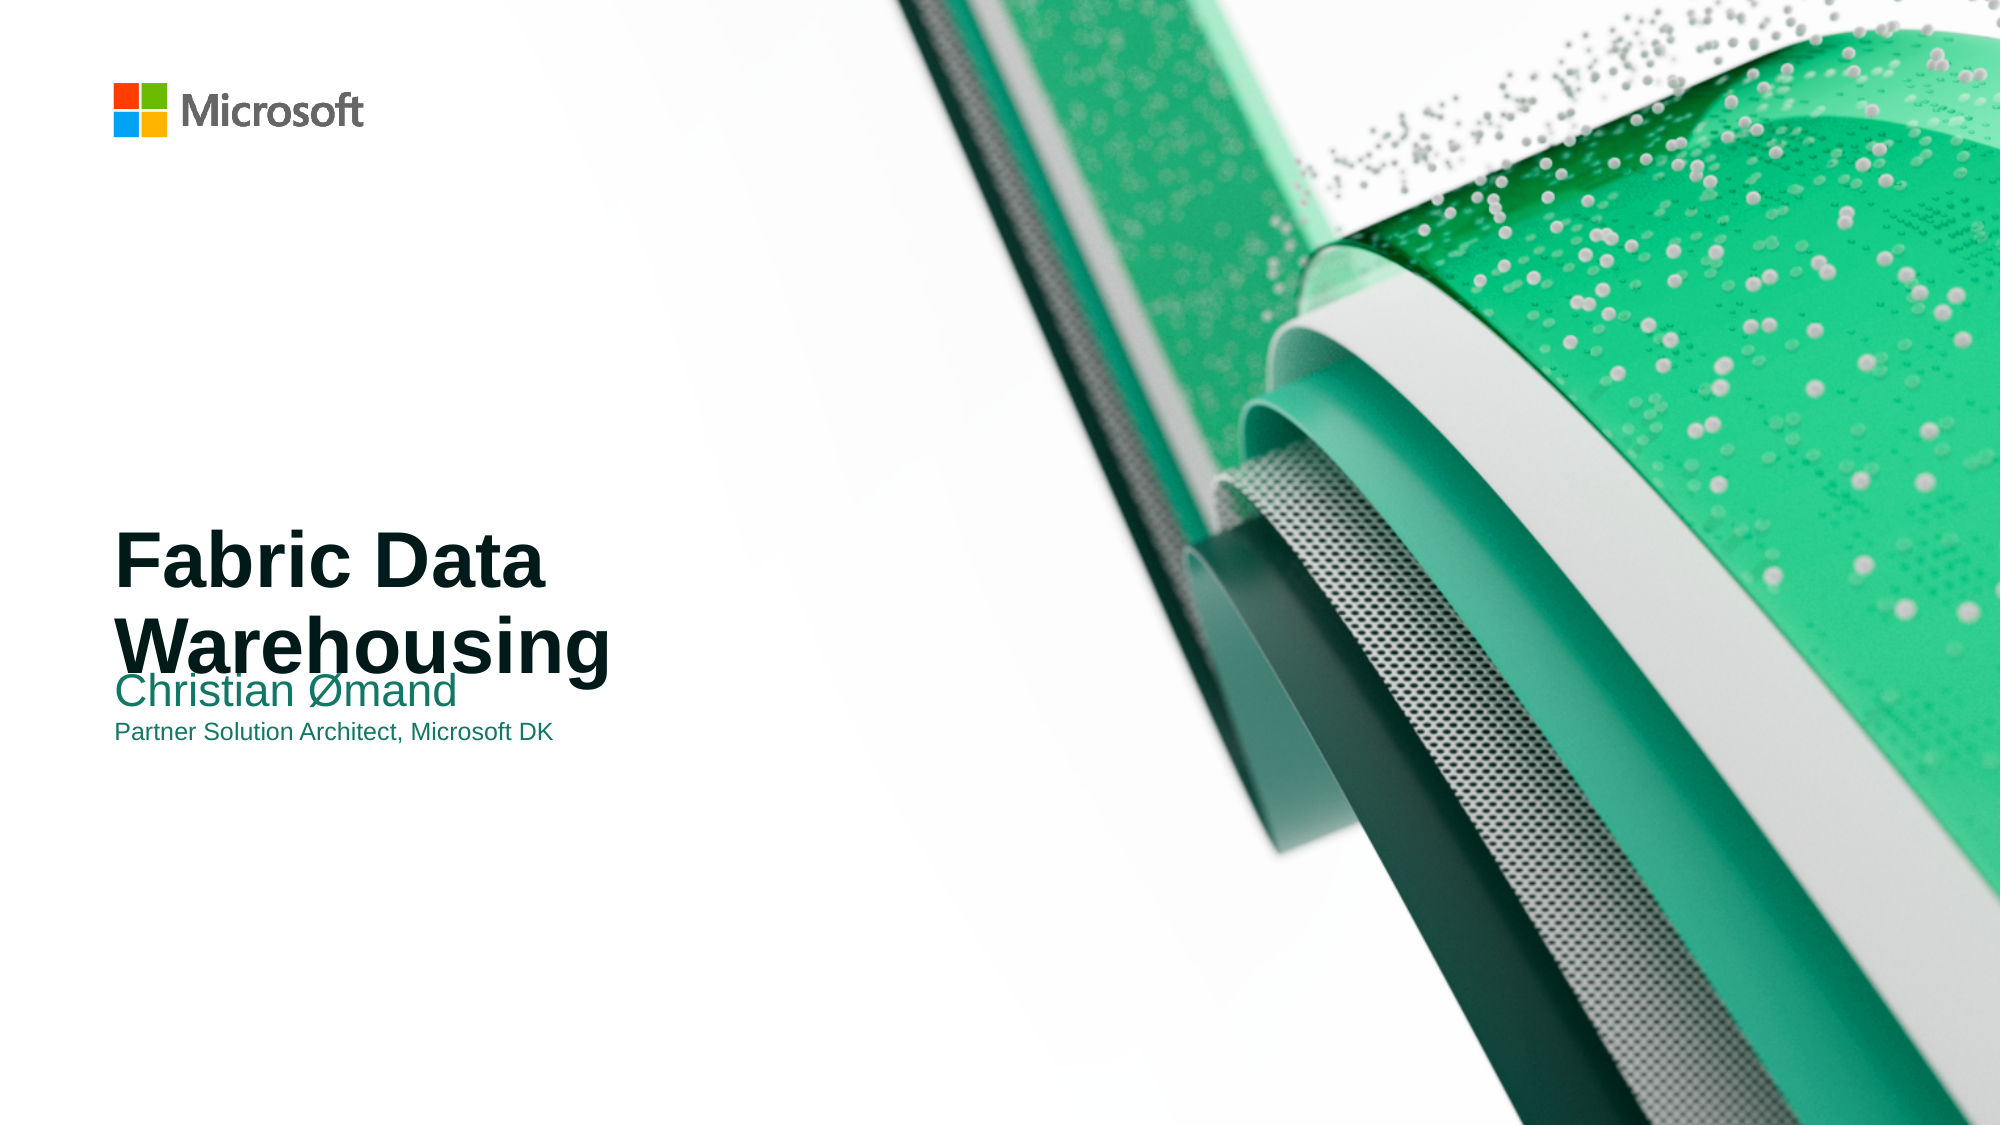

# Fabric Data Warehousing
Christian Ømand
Partner Solution Architect, Microsoft DK